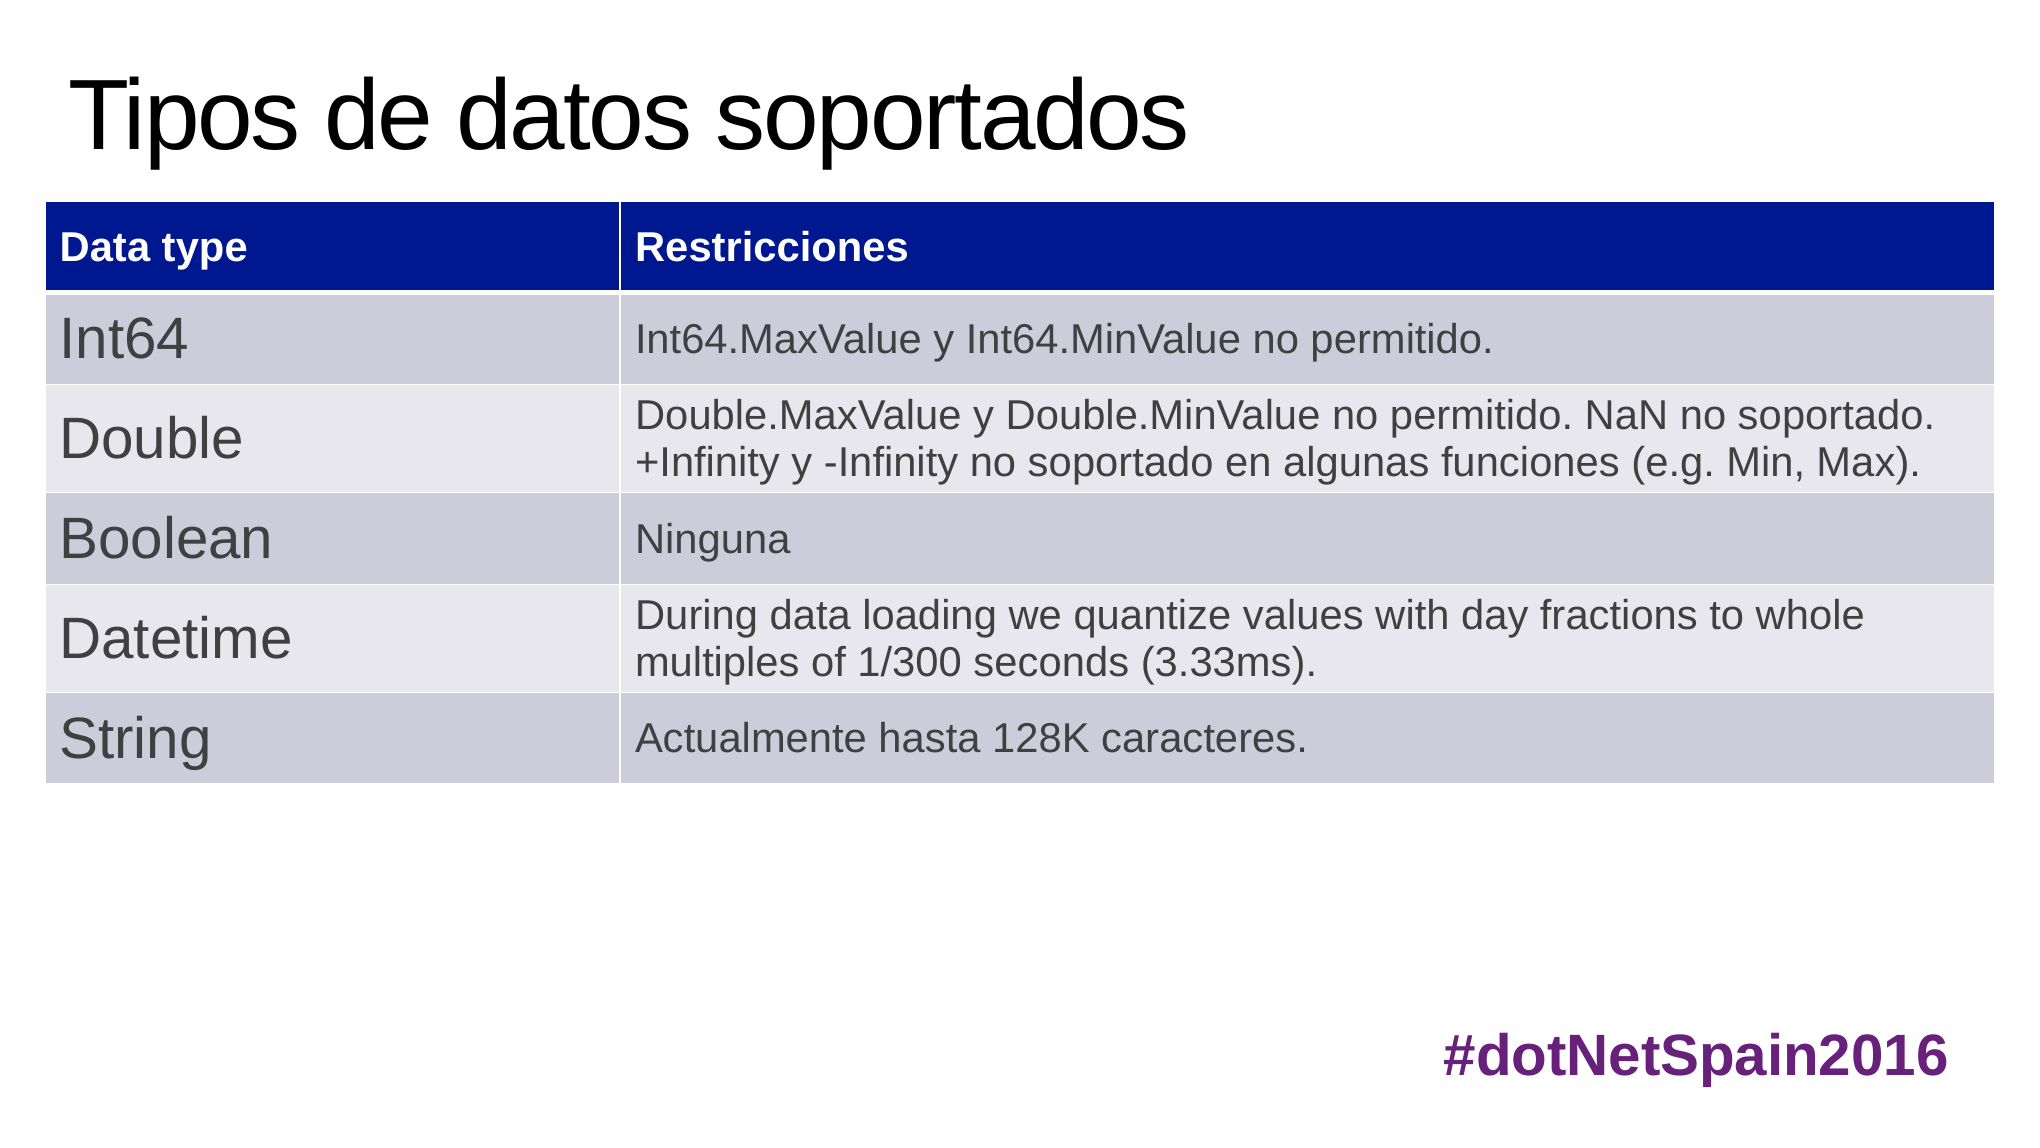

# Tipos de datos soportados

| Data type | Restricciones |
| --- | --- |
| Int64 | Int64.MaxValue y Int64.MinValue no permitido. |
| Double | Double.MaxValue y Double.MinValue no permitido. NaN no soportado.+Infinity y -Infinity no soportado en algunas funciones (e.g. Min, Max). |
| Boolean | Ninguna |
| Datetime | During data loading we quantize values with day fractions to whole multiples of 1/300 seconds (3.33ms). |
| String | Actualmente hasta 128K caracteres. |